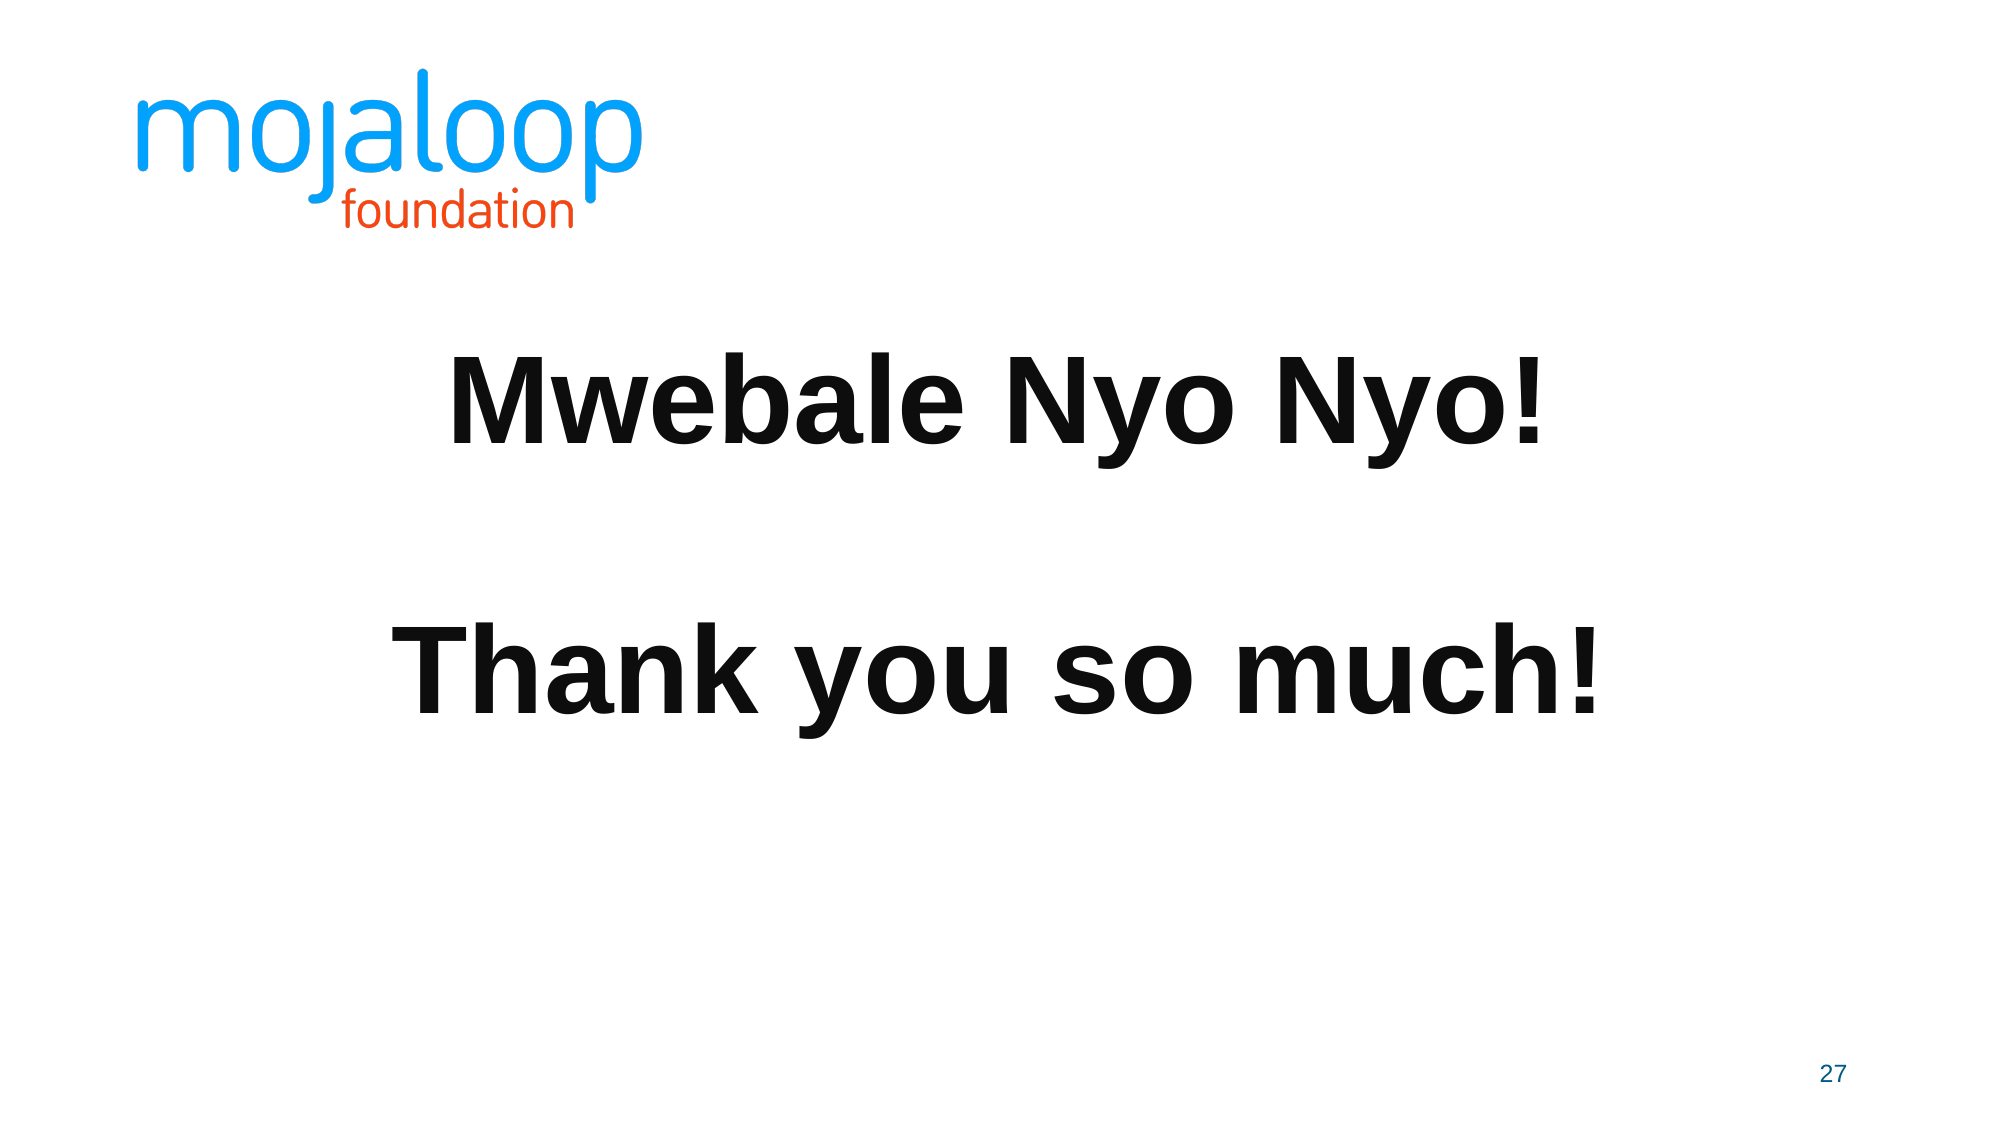

# Mwebale Nyo Nyo! Thank you so much!
27